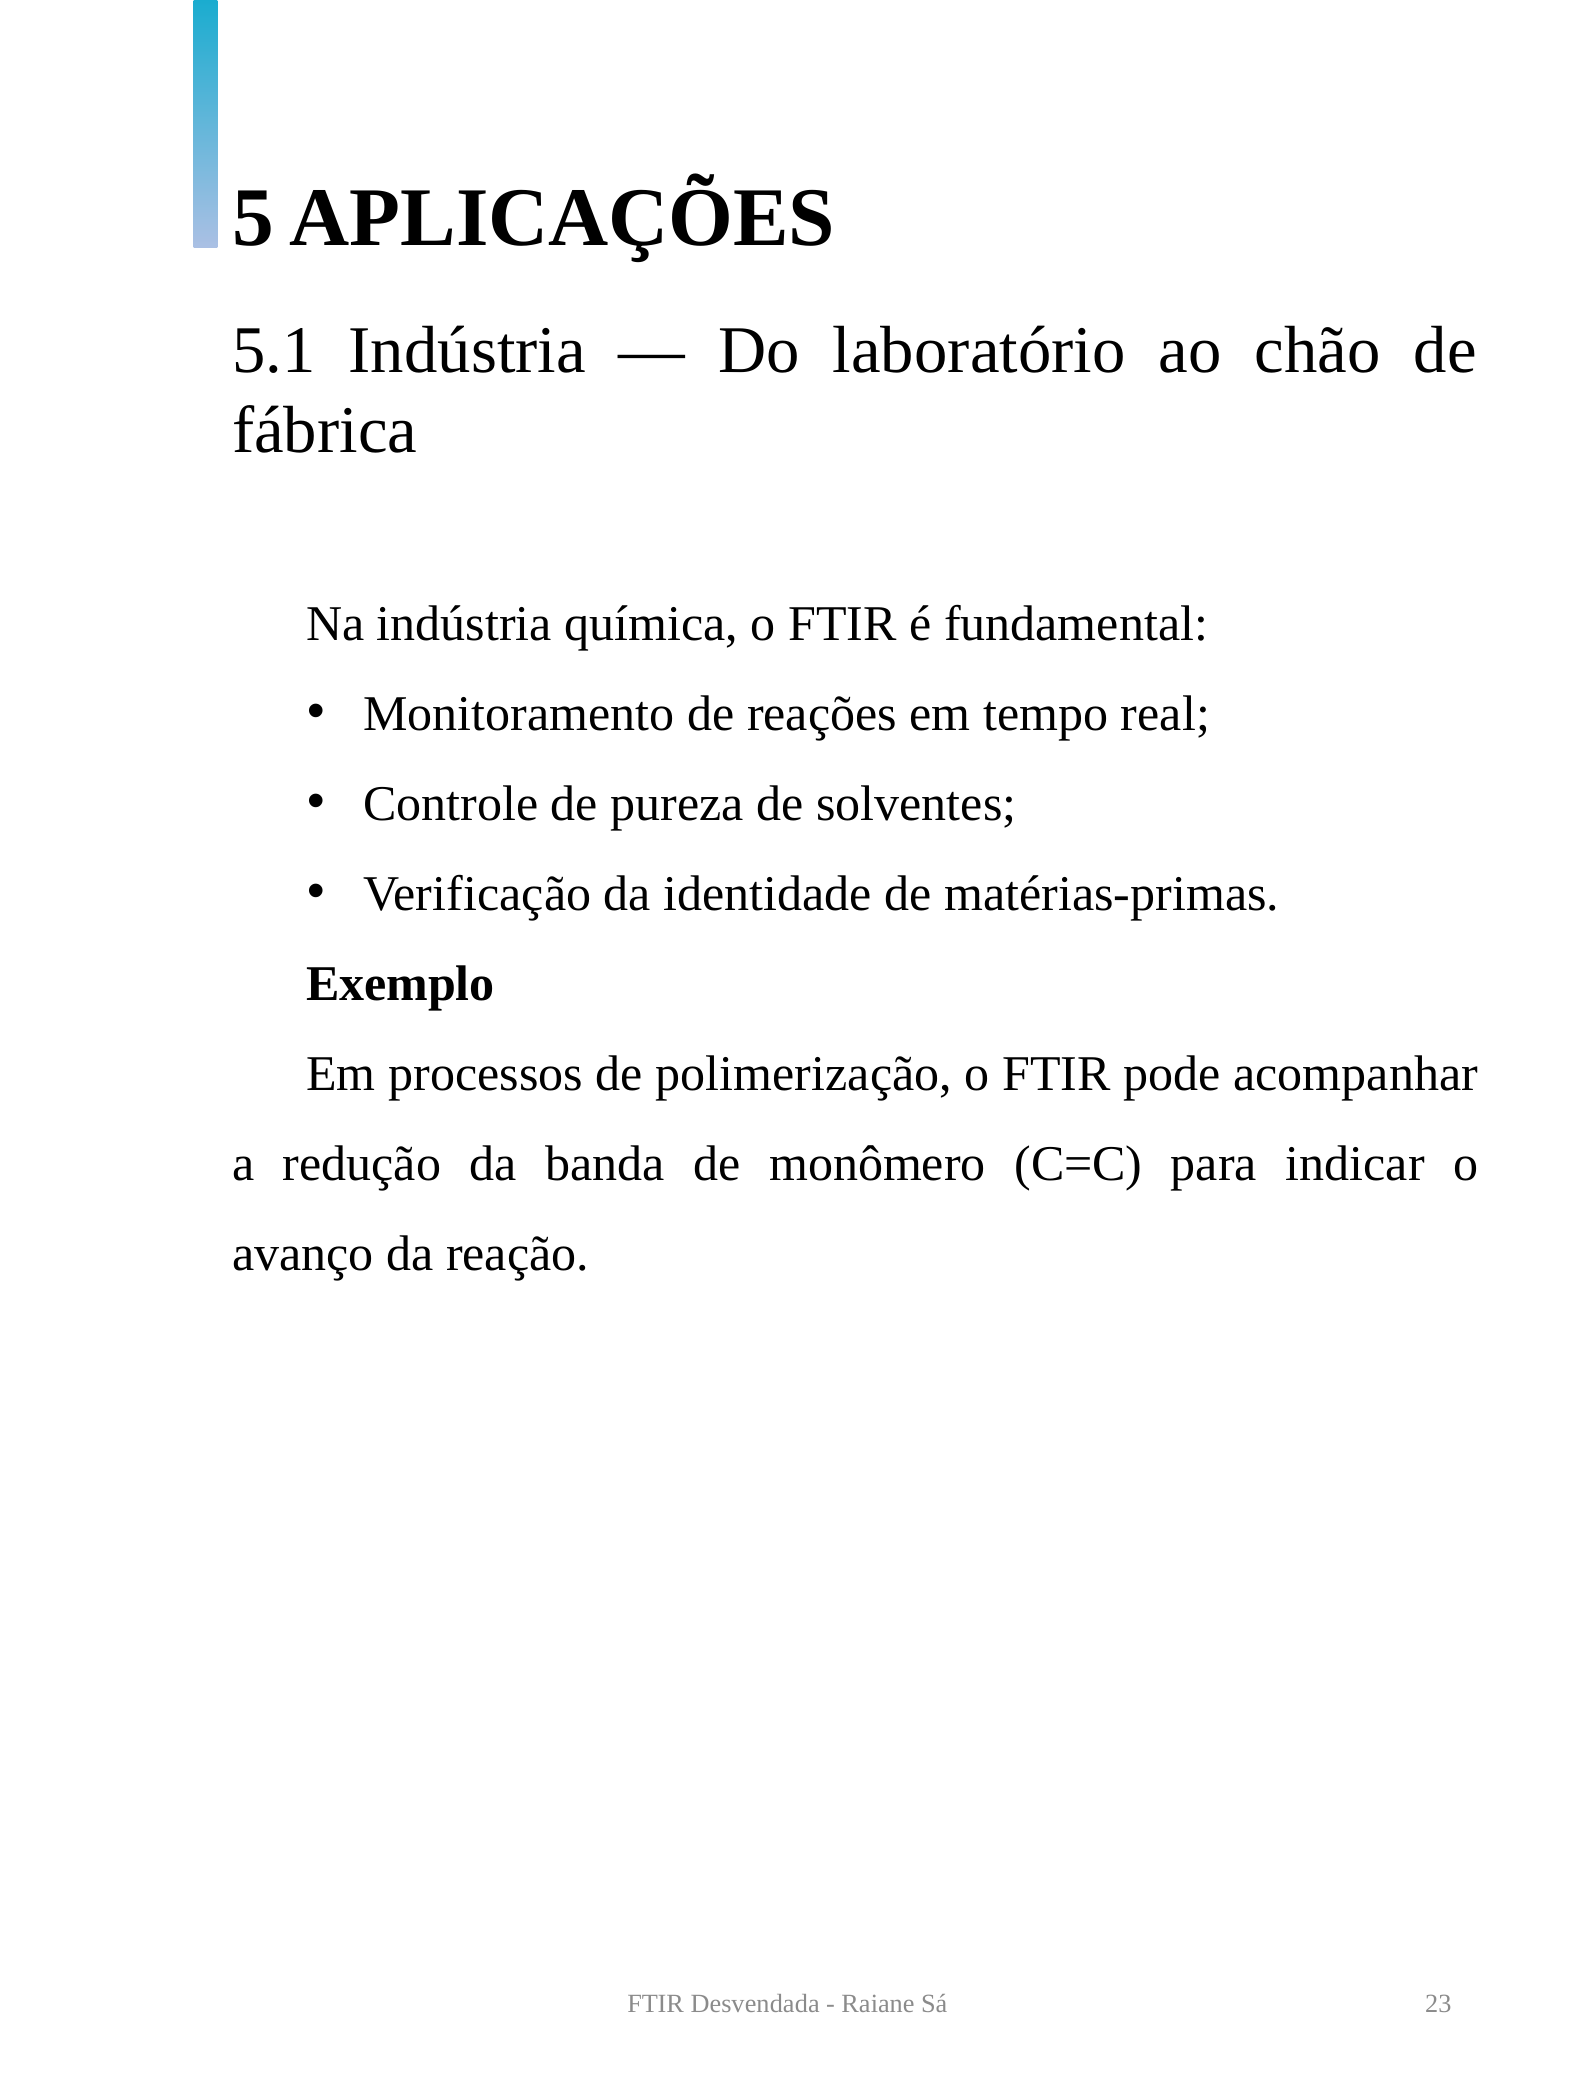

5 APLICAÇÕES
5.1 Indústria — Do laboratório ao chão de fábrica
Na indústria química, o FTIR é fundamental:
Monitoramento de reações em tempo real;
Controle de pureza de solventes;
Verificação da identidade de matérias-primas.
Exemplo
Em processos de polimerização, o FTIR pode acompanhar a redução da banda de monômero (C=C) para indicar o avanço da reação.
FTIR Desvendada - Raiane Sá
23